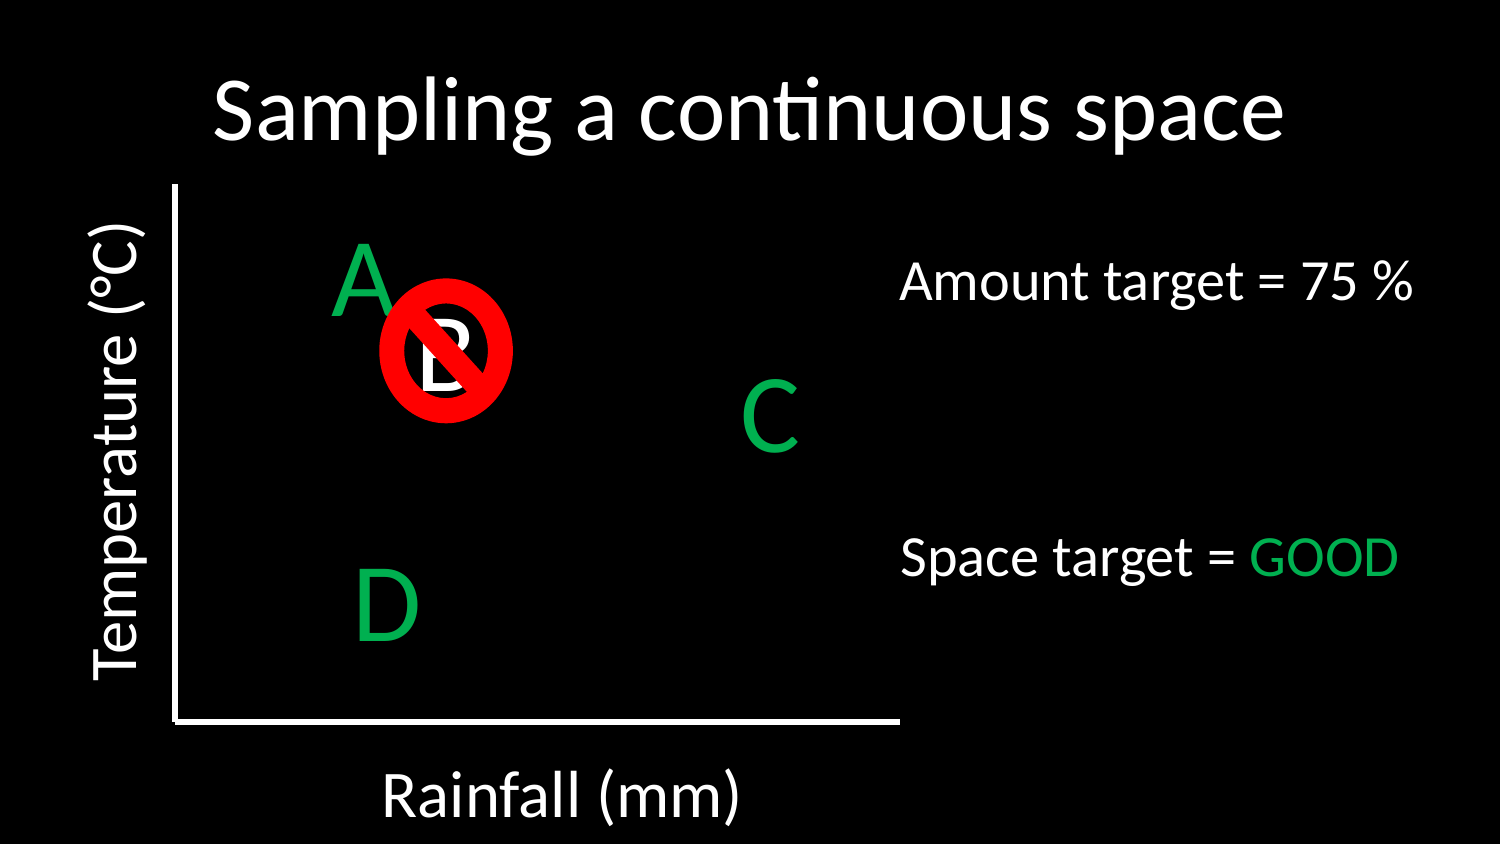

# Sampling a continuous space
A
Amount target = 75 %
B

C
Temperature (°C)
Space target = GOOD
D
Rainfall (mm)